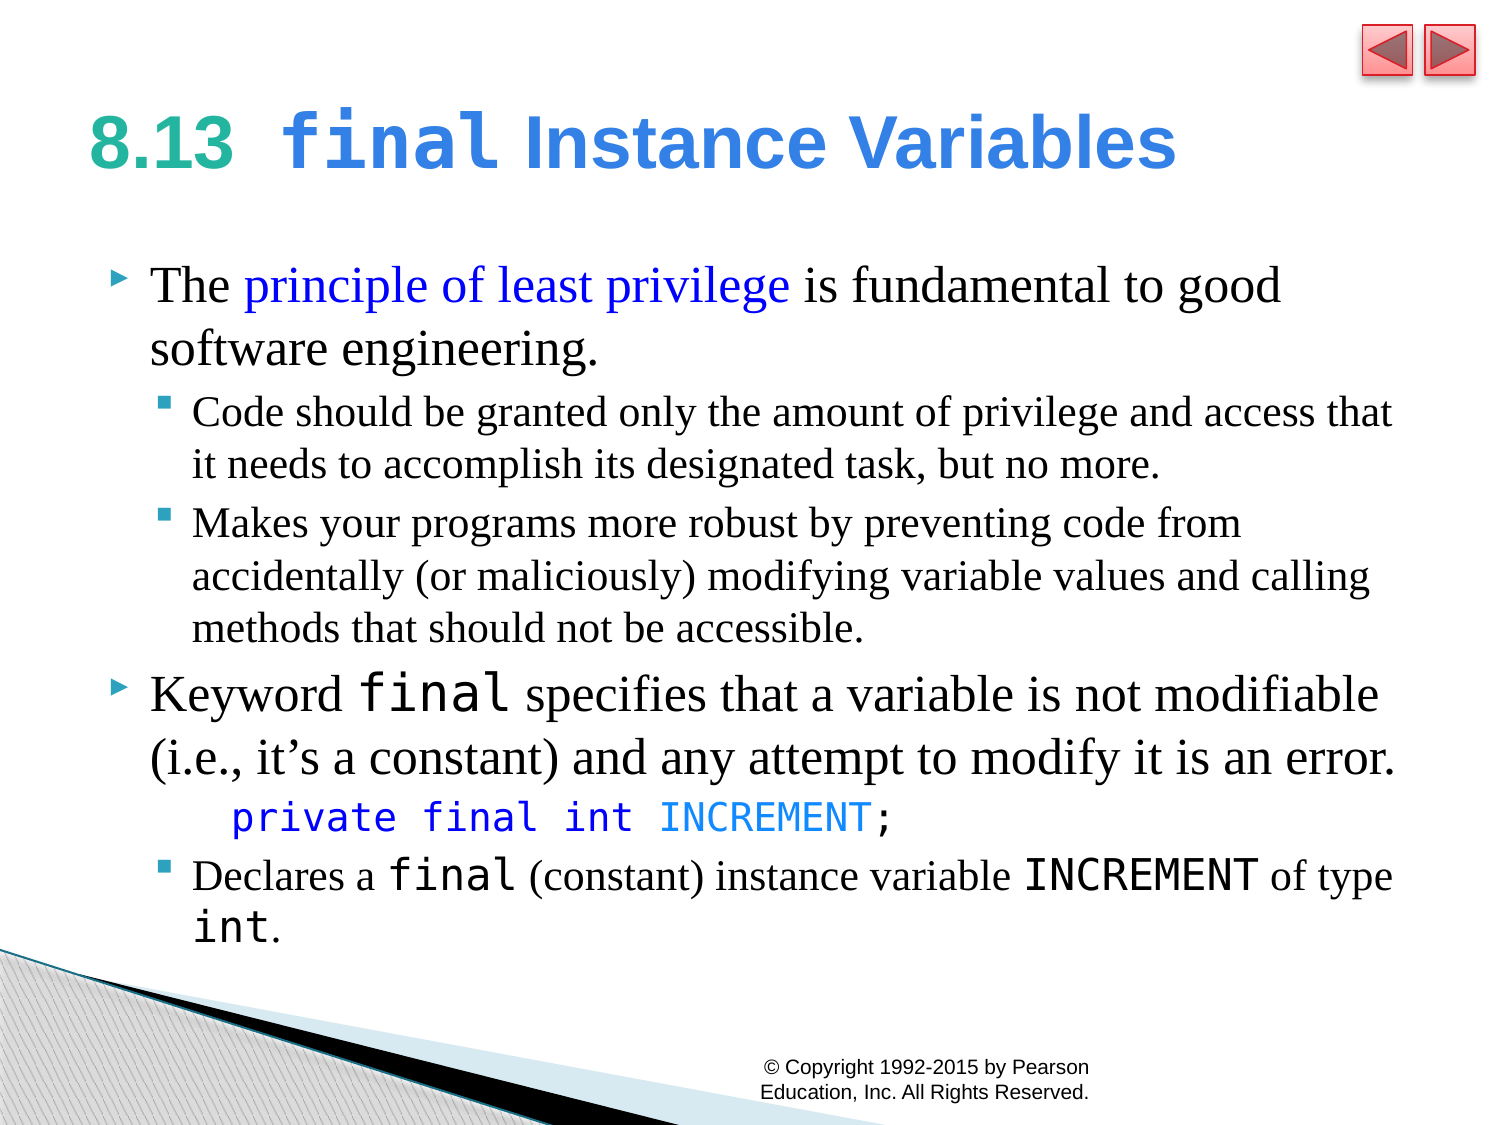

# 8.13  final Instance Variables
The principle of least privilege is fundamental to good software engineering.
Code should be granted only the amount of privilege and access that it needs to accomplish its designated task, but no more.
Makes your programs more robust by preventing code from accidentally (or maliciously) modifying variable values and calling methods that should not be accessible.
Keyword final specifies that a variable is not modifiable (i.e., it’s a constant) and any attempt to modify it is an error.
	private final int INCREMENT;
Declares a final (constant) instance variable INCREMENT of type int.
© Copyright 1992-2015 by Pearson Education, Inc. All Rights Reserved.